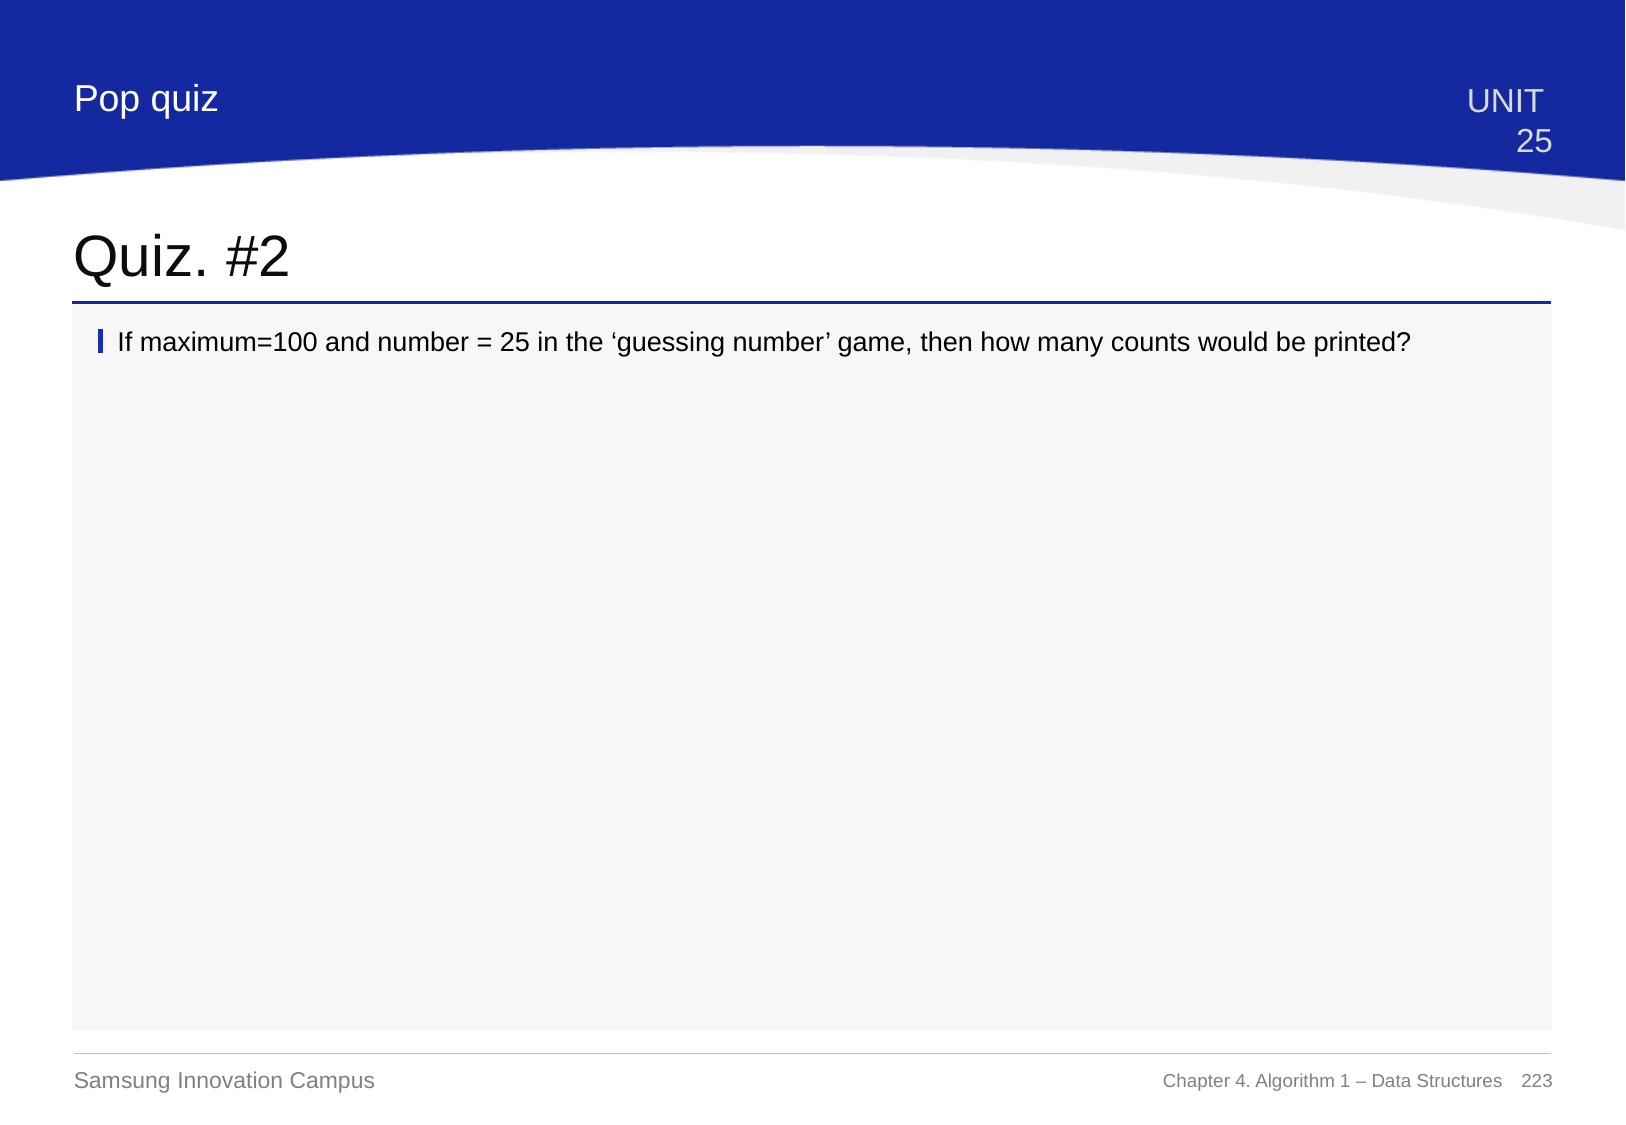

Pop quiz
UNIT  25
Quiz. #2
If maximum=100 and number = 25 in the ‘guessing number’ game, then how many counts would be printed?